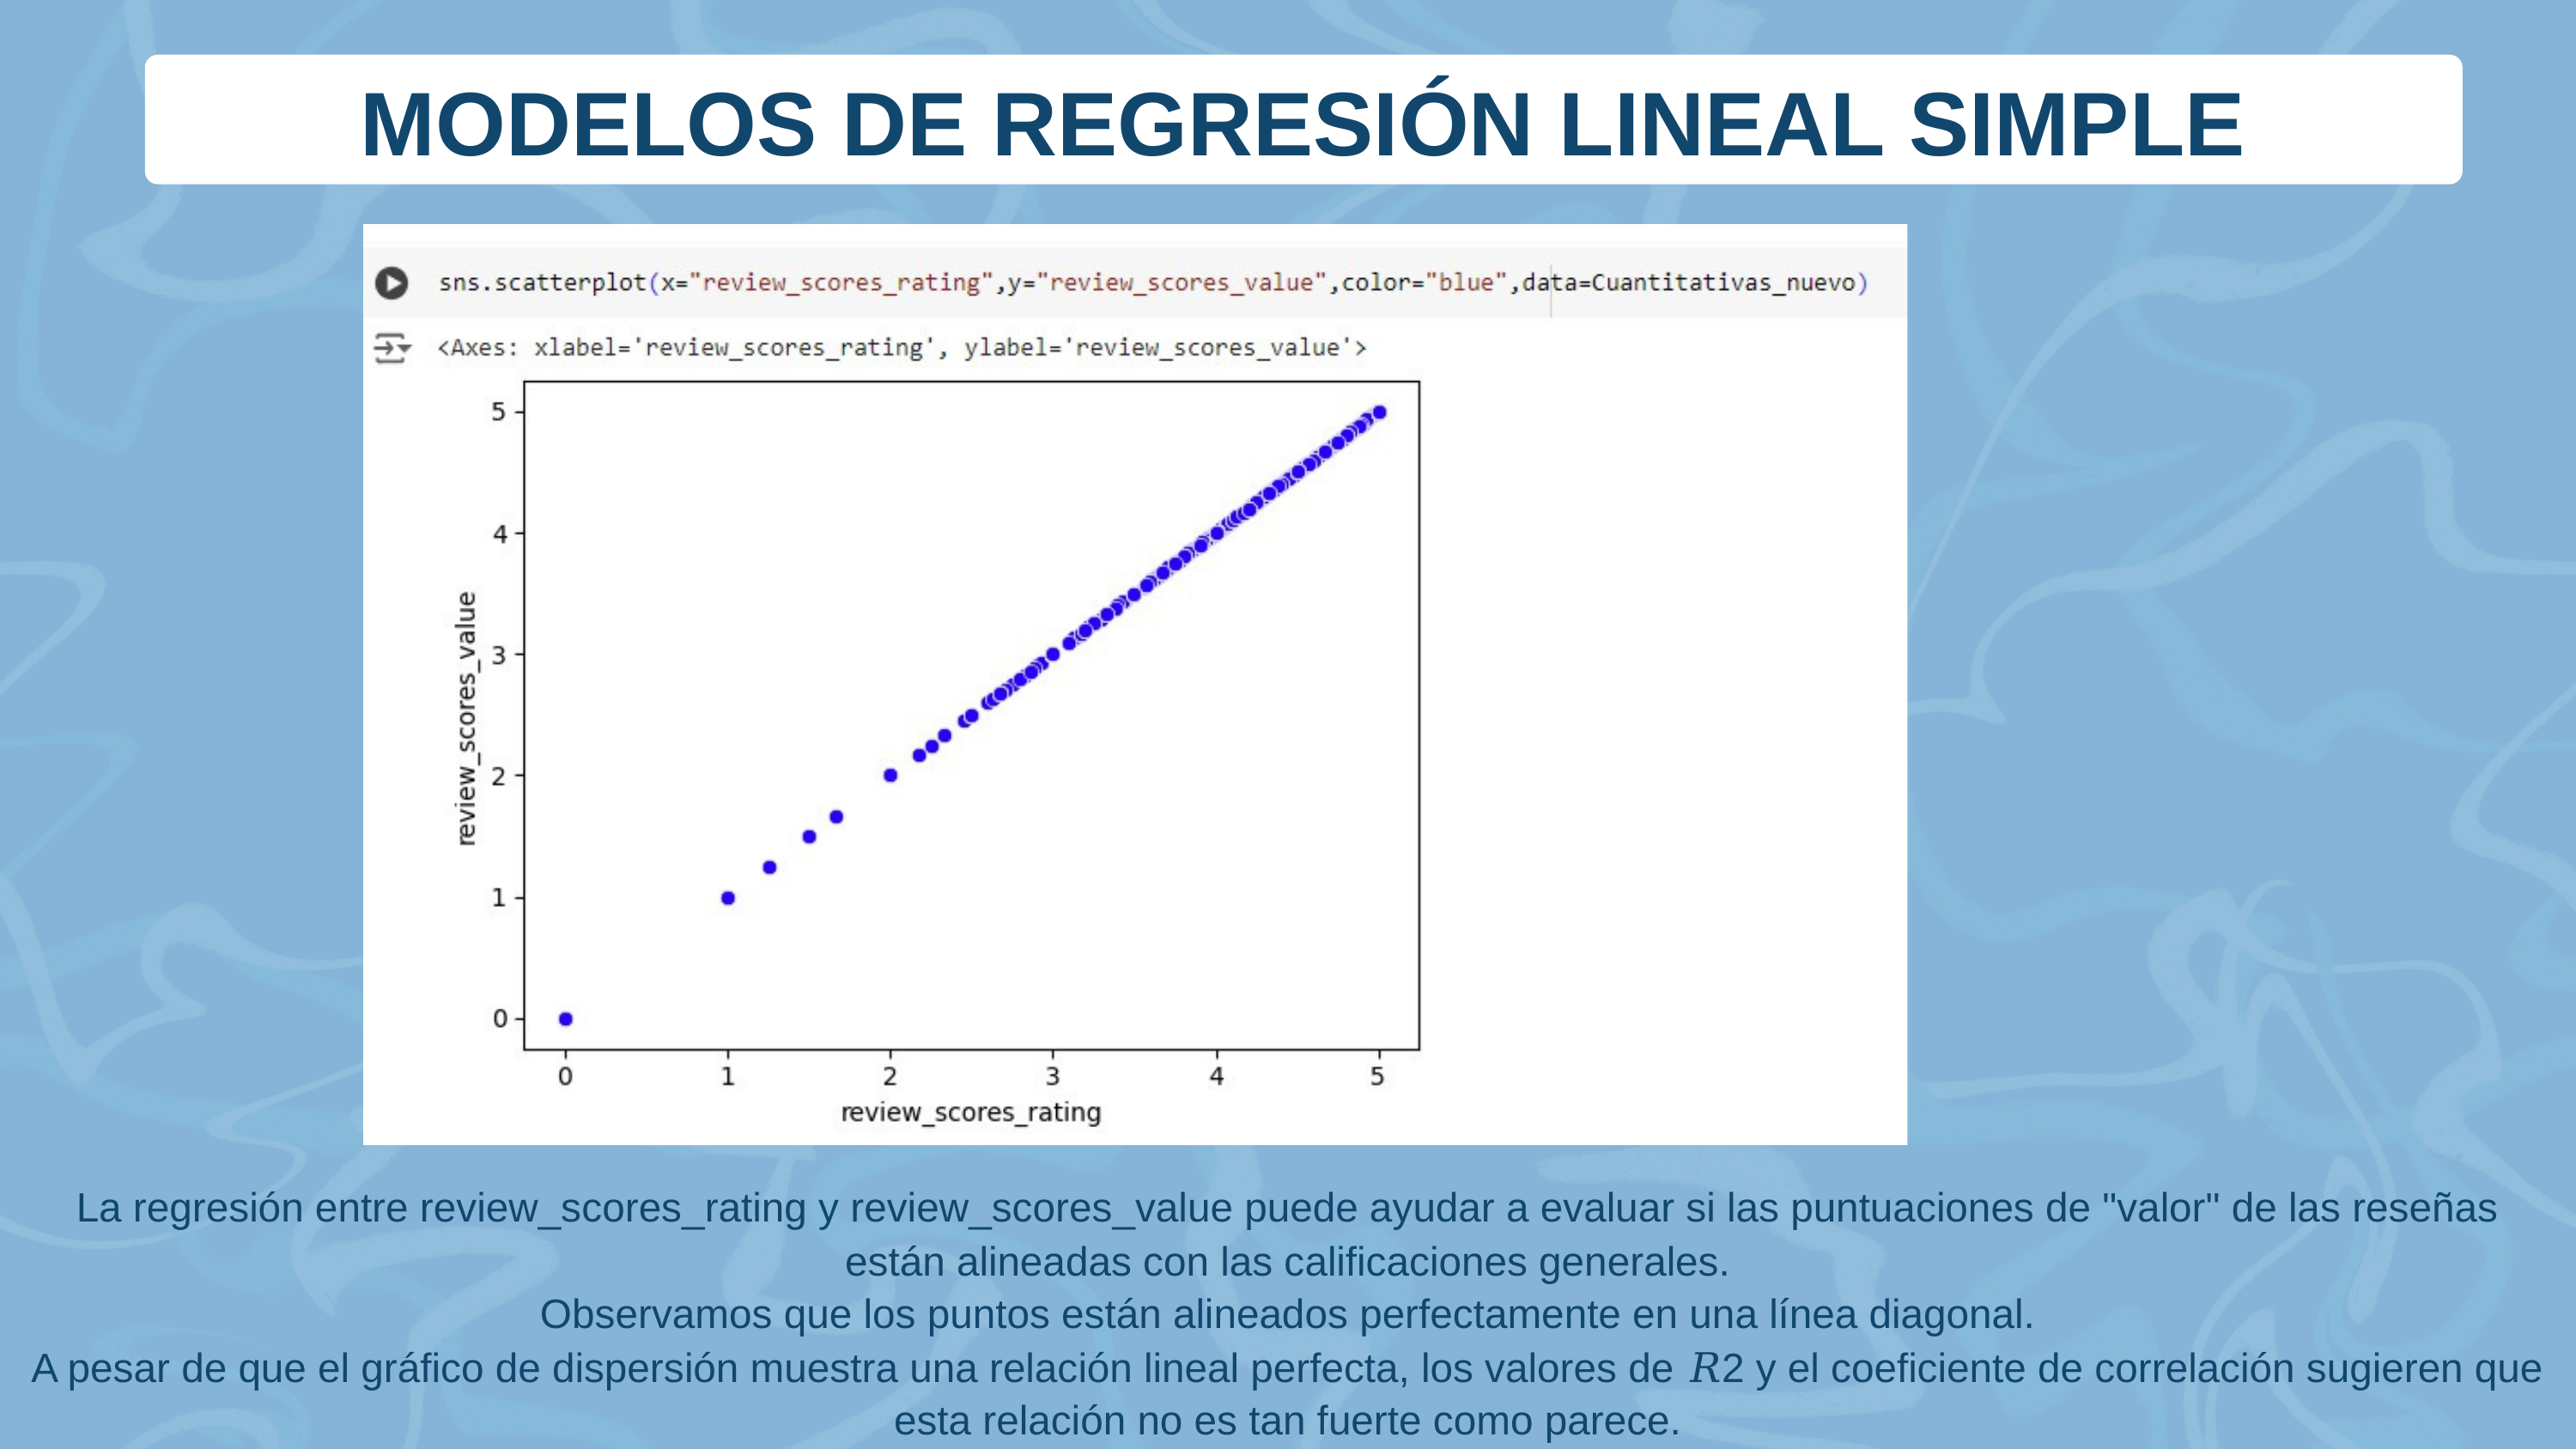

MODELOS DE REGRESIÓN LINEAL SIMPLE

La regresión entre review_scores_rating y review_scores_value puede ayudar a evaluar si las puntuaciones de "valor" de las reseñas están alineadas con las calificaciones generales.
Observamos que los puntos están alineados perfectamente en una línea diagonal.
A pesar de que el gráfico de dispersión muestra una relación lineal perfecta, los valores de 𝑅2 y el coeficiente de correlación sugieren que esta relación no es tan fuerte como parece.